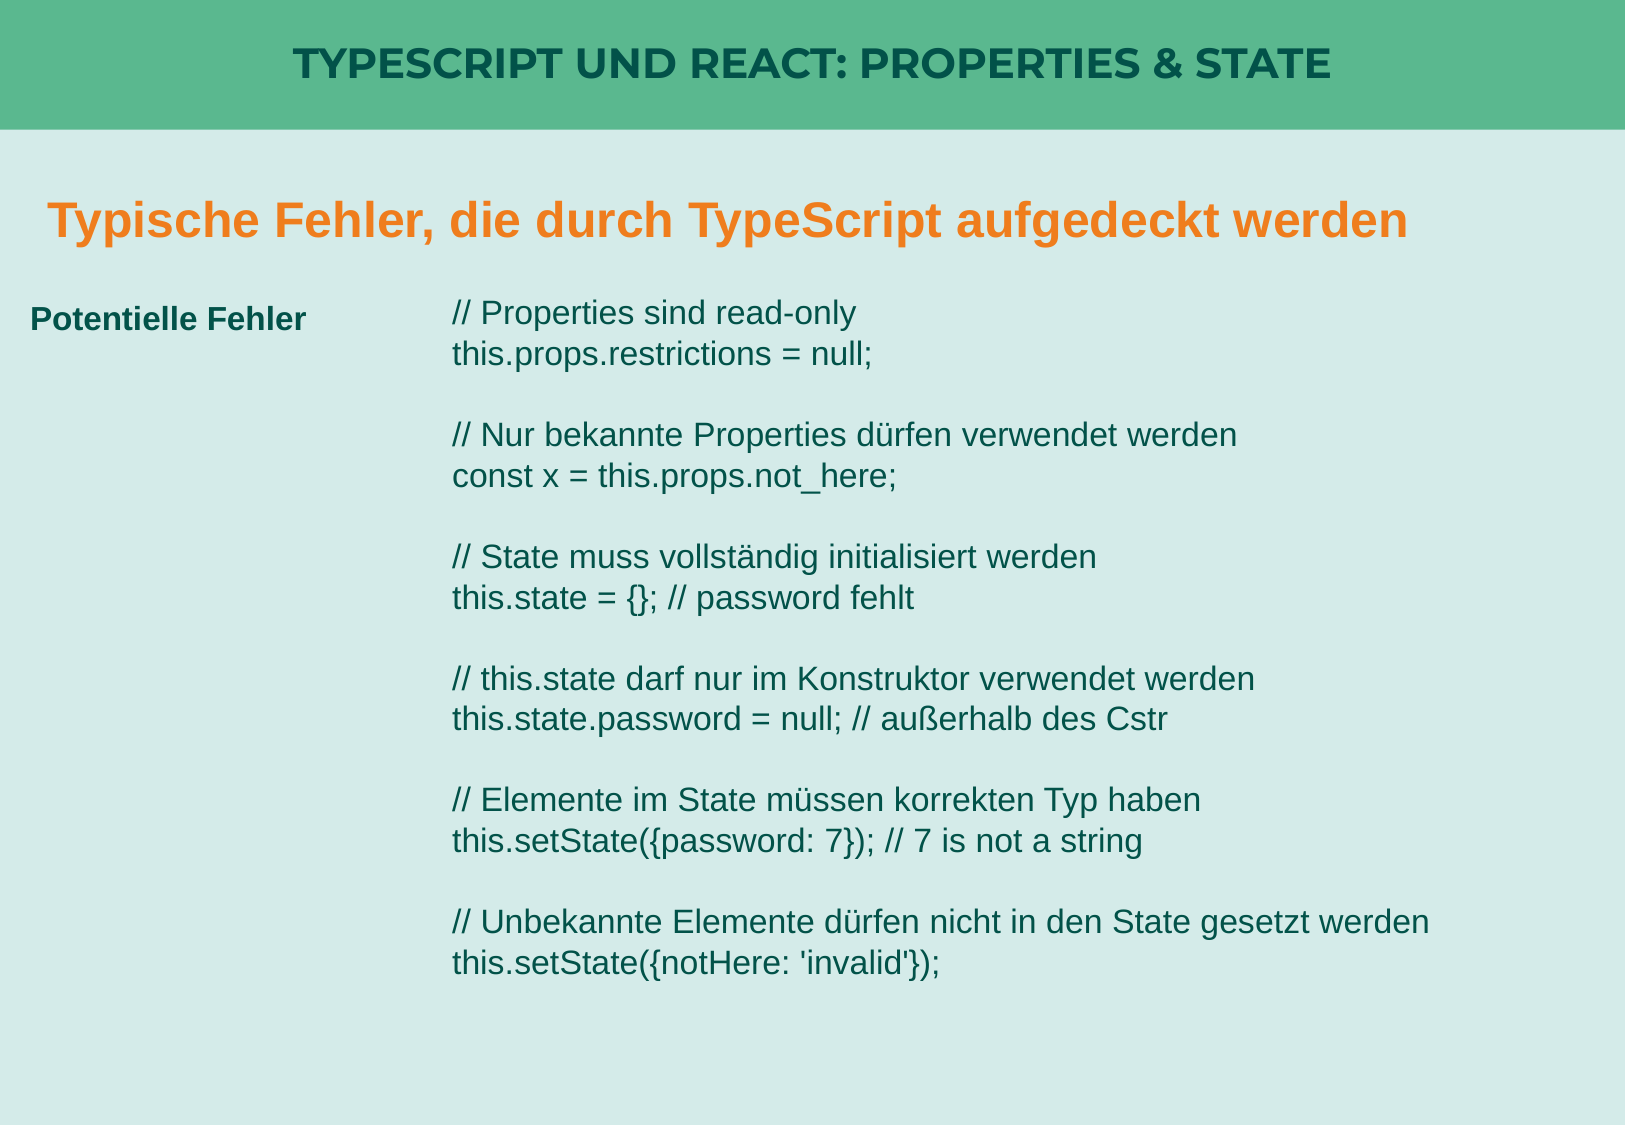

# TypeScript und React: Properties & State
Typische Fehler, die durch TypeScript aufgedeckt werden
Potentielle Fehler
// Properties sind read-only
this.props.restrictions = null;

// Nur bekannte Properties dürfen verwendet werden
const x = this.props.not_here;

// State muss vollständig initialisiert werden
this.state = {}; // password fehlt

// this.state darf nur im Konstruktor verwendet werden
this.state.password = null; // außerhalb des Cstr

// Elemente im State müssen korrekten Typ haben
this.setState({password: 7}); // 7 is not a string

// Unbekannte Elemente dürfen nicht in den State gesetzt werden
this.setState({notHere: 'invalid'});